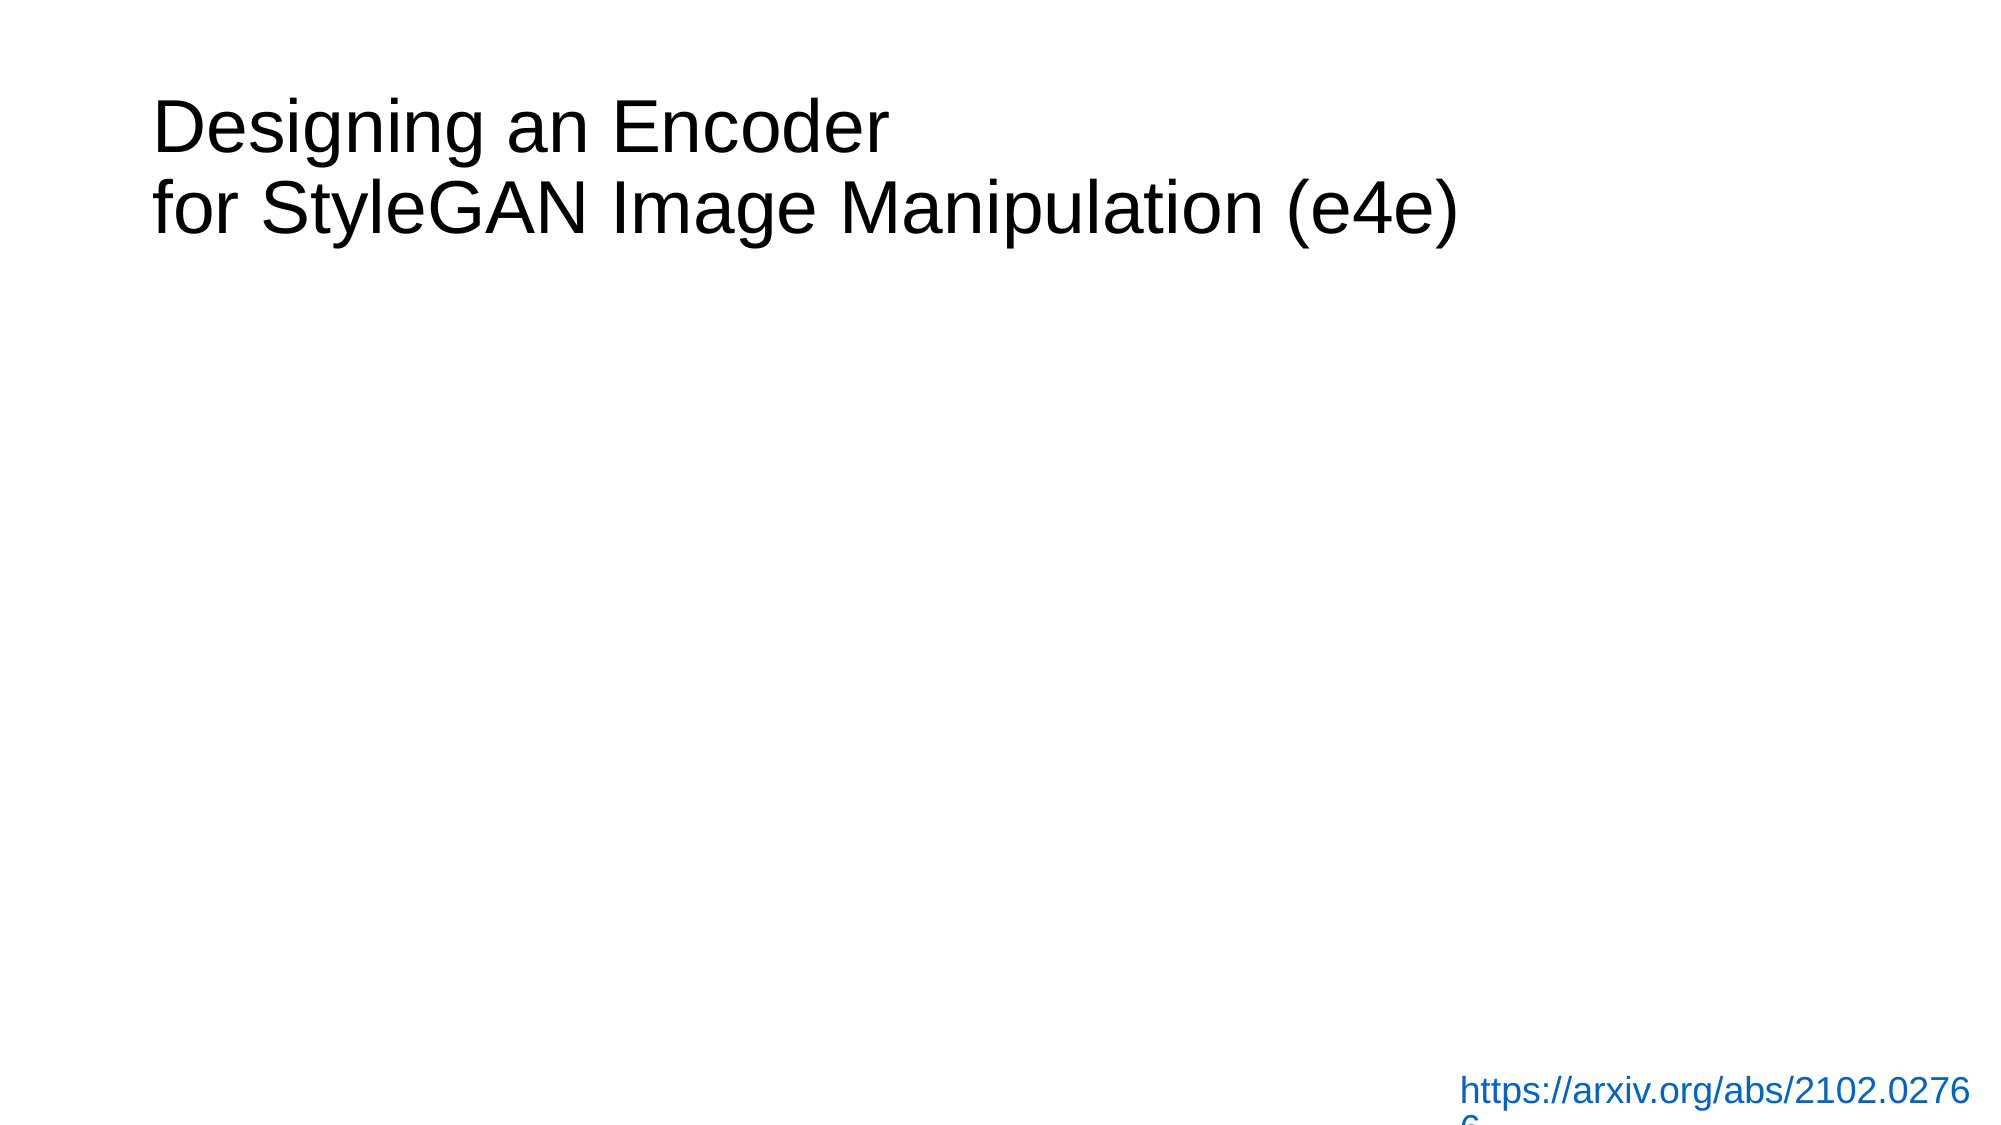

# Designing an Encoder for StyleGAN Image Manipulation (e4e)
https://arxiv.org/abs/2102.02766